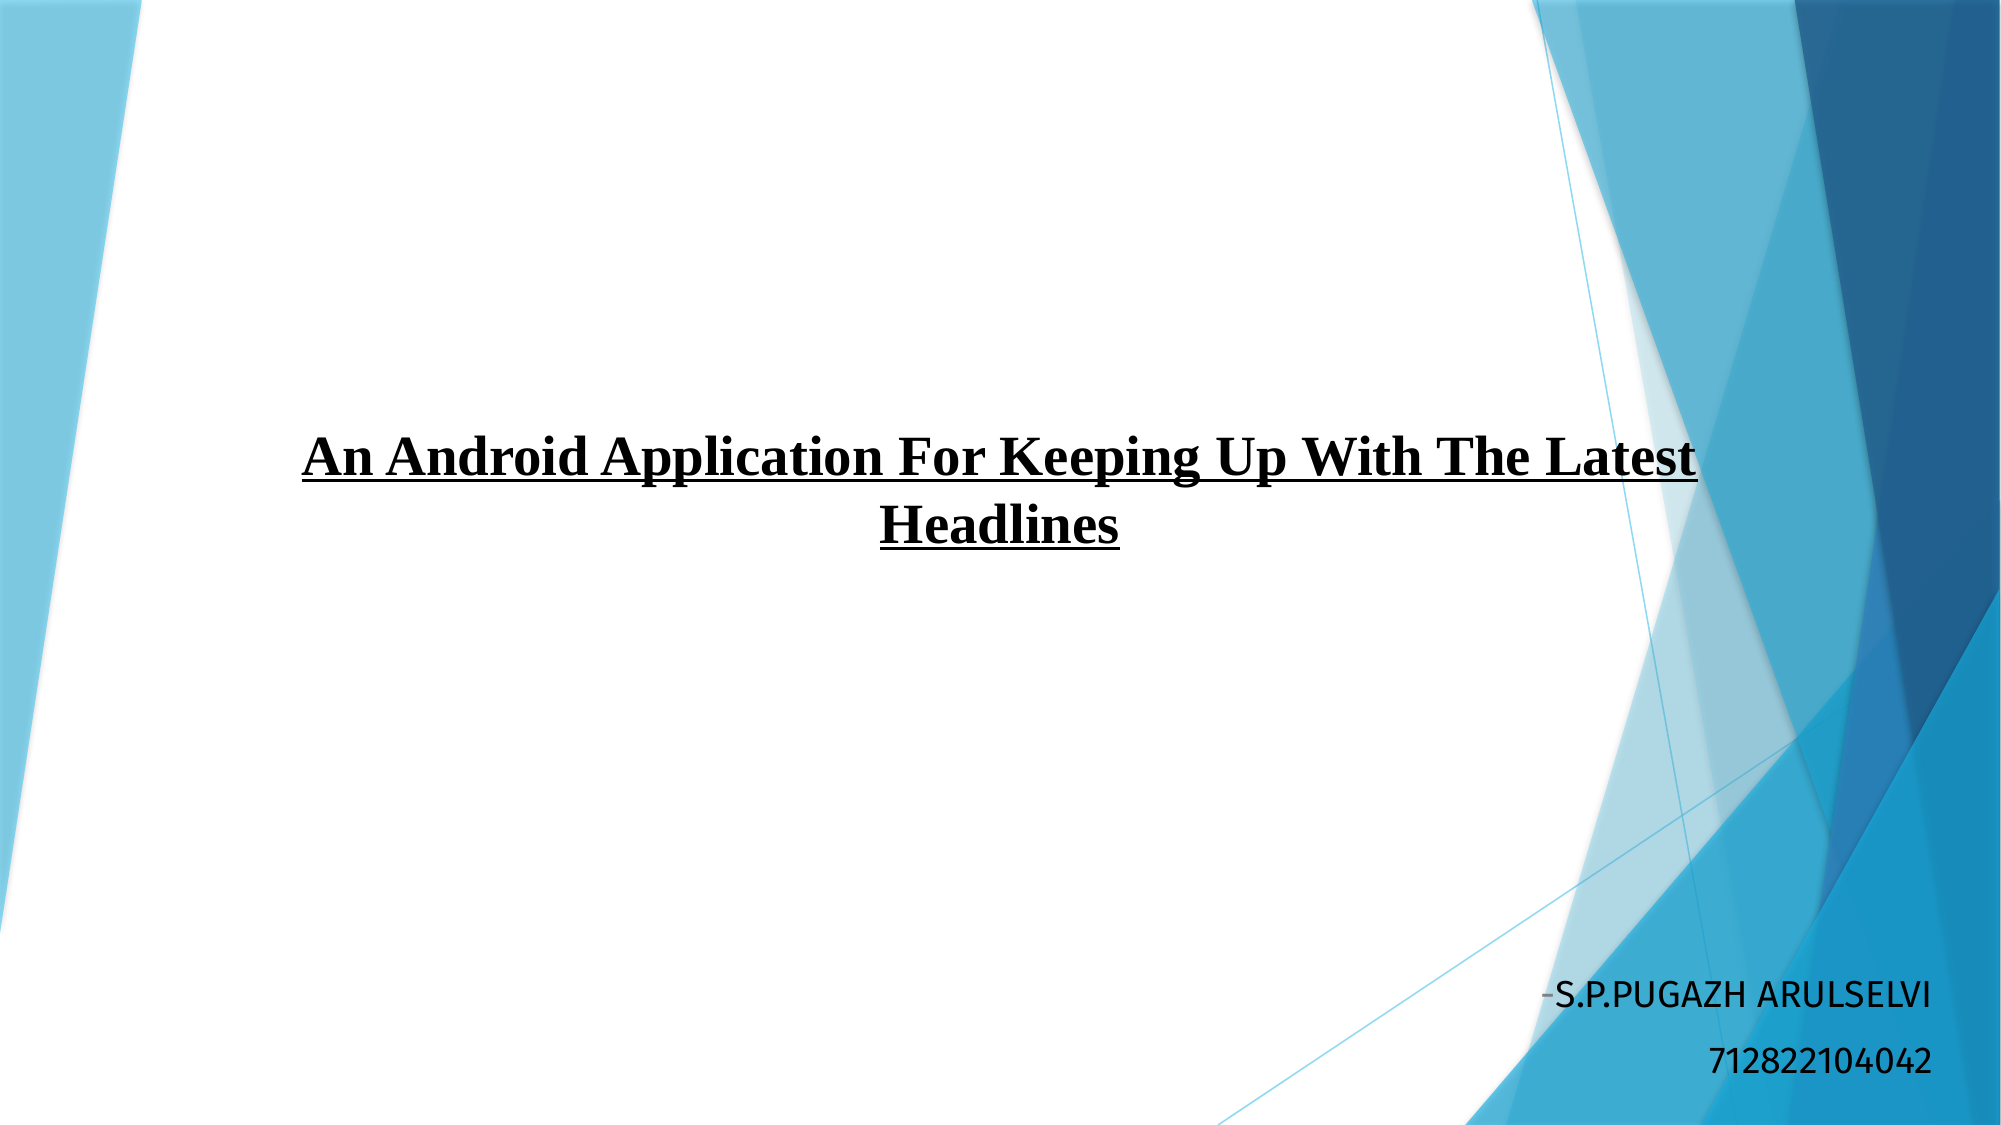

# An Android Application For Keeping Up With The Latest Headlines

                                                                                                -S.P.PUGAZH ARULSELVI
712822104042